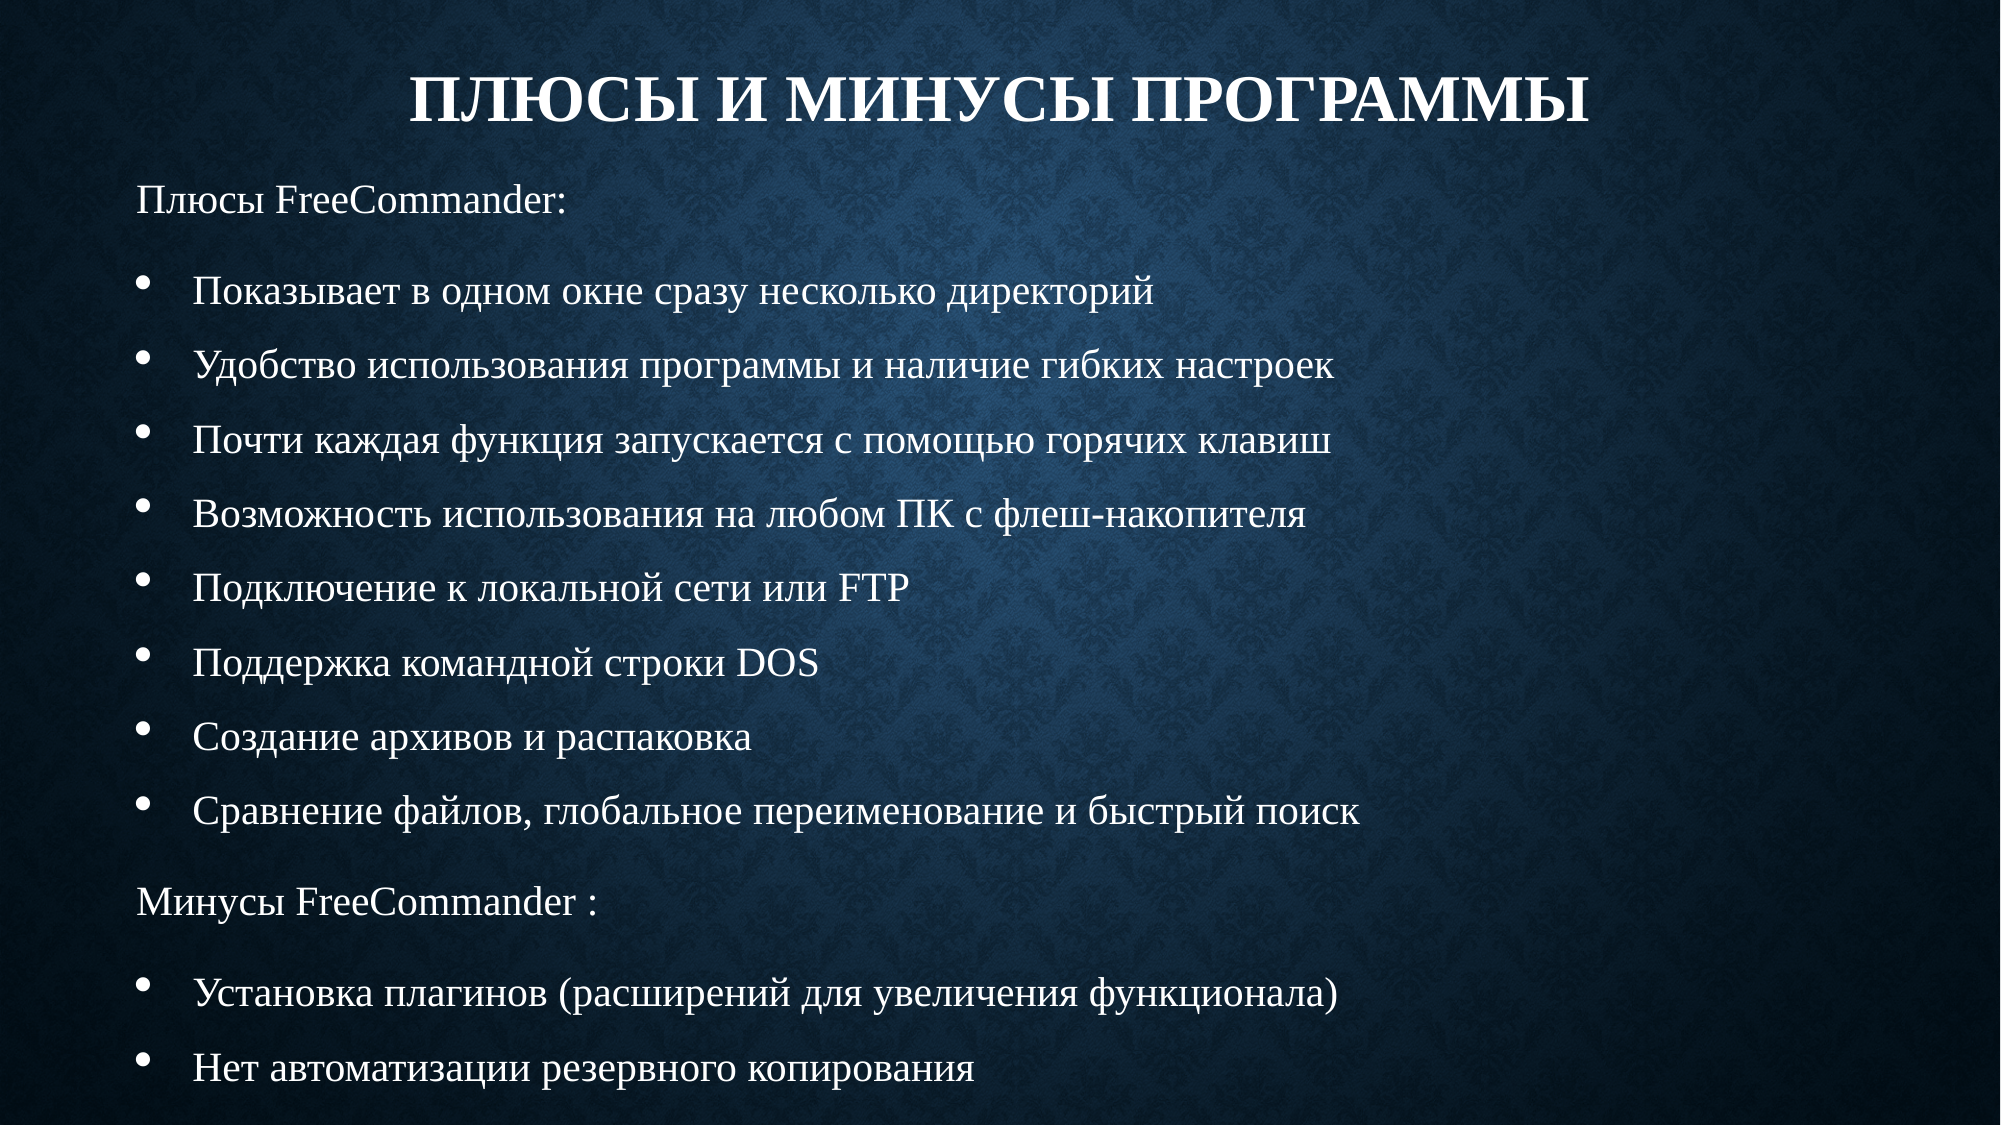

# Плюсы и минусы программы
Плюсы FreeCommander:
Показывает в одном окне сразу несколько директорий
Удобство использования программы и наличие гибких настроек
Почти каждая функция запускается с помощью горячих клавиш
Возможность использования на любом ПК с флеш-накопителя
Подключение к локальной сети или FTP
Поддержка командной строки DOS
Создание архивов и распаковка
Сравнение файлов, глобальное переименование и быстрый поиск
Минусы FreeCommander :
Установка плагинов (расширений для увеличения функционала)
Нет автоматизации резервного копирования